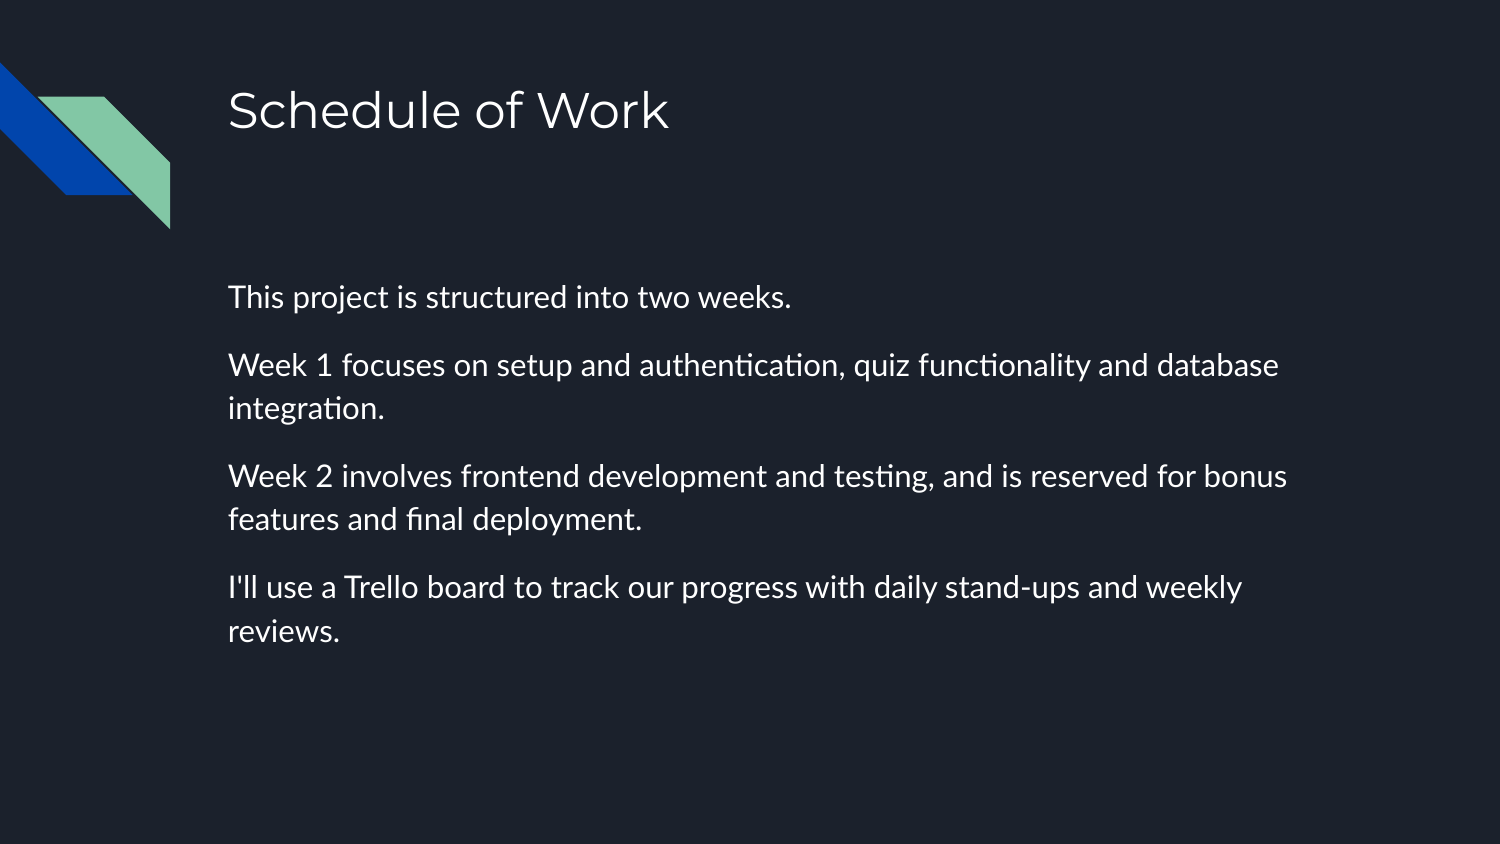

# Schedule of Work
This project is structured into two weeks.
Week 1 focuses on setup and authentication, quiz functionality and database integration.
Week 2 involves frontend development and testing, and is reserved for bonus features and final deployment.
I'll use a Trello board to track our progress with daily stand-ups and weekly reviews.